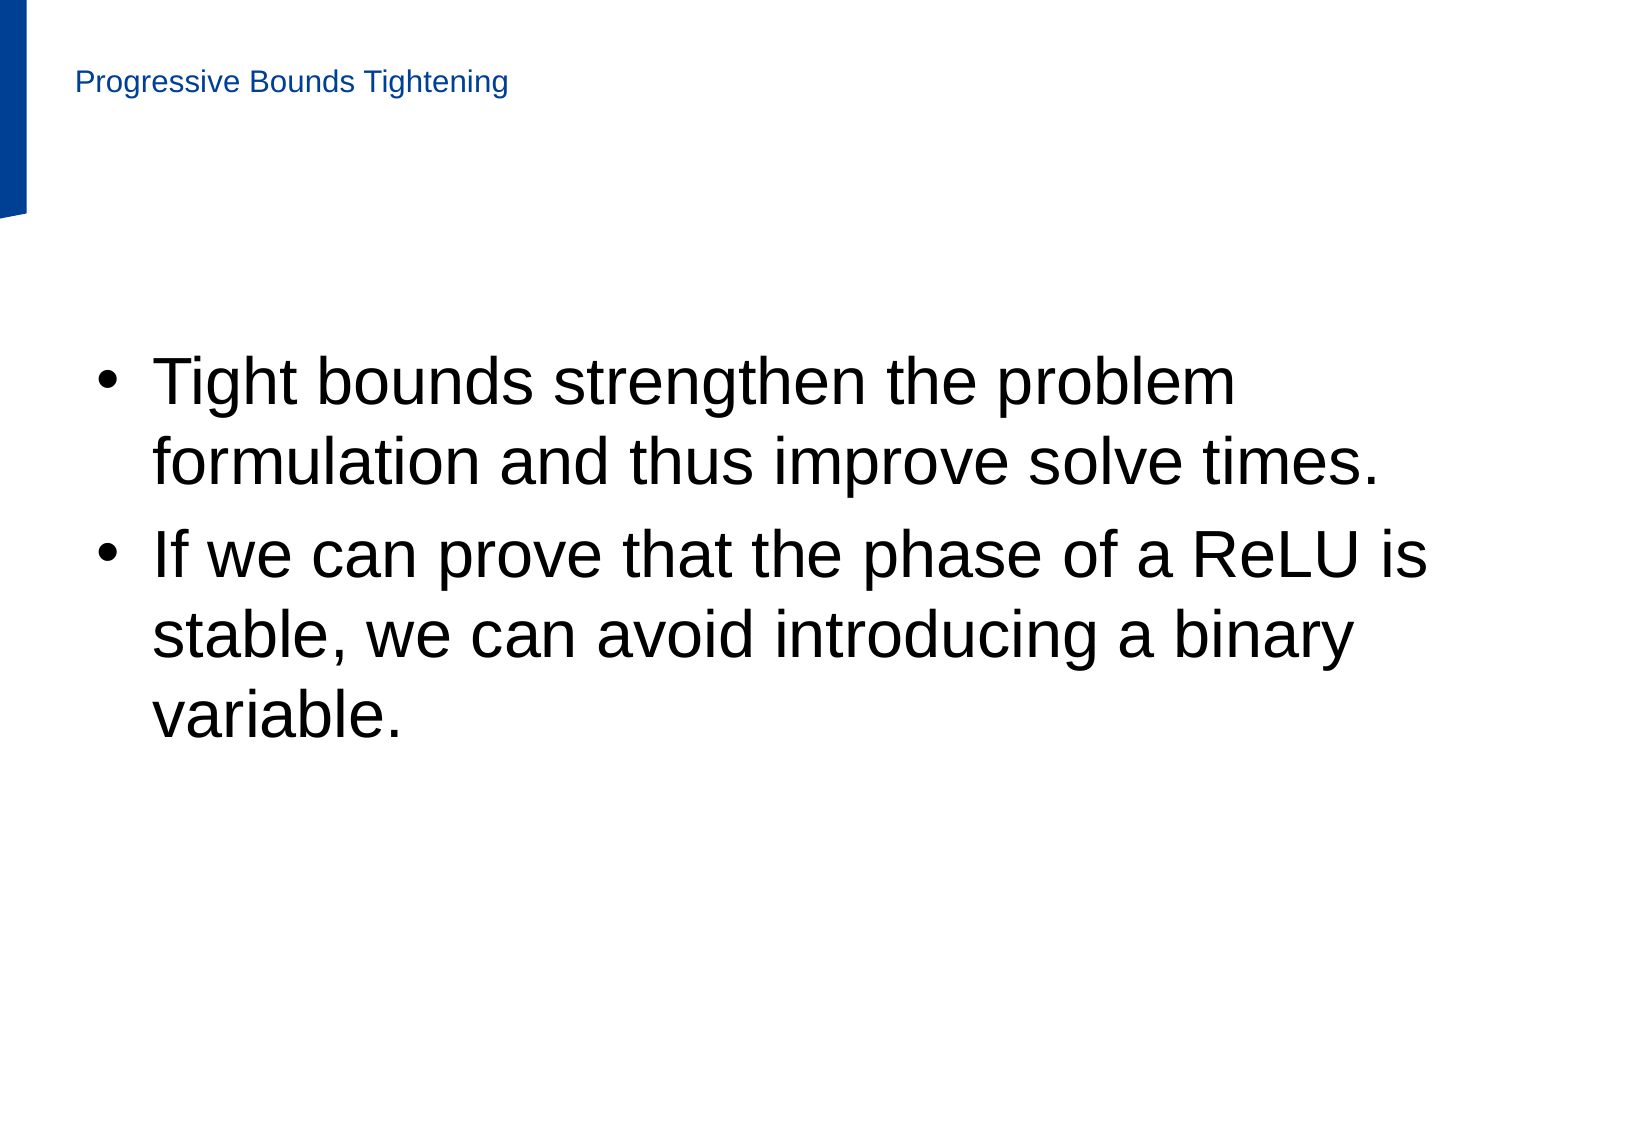

Progressive Bounds Tightening
Tight bounds strengthen the problem formulation and thus improve solve times.
If we can prove that the phase of a ReLU is stable, we can avoid introducing a binary variable.